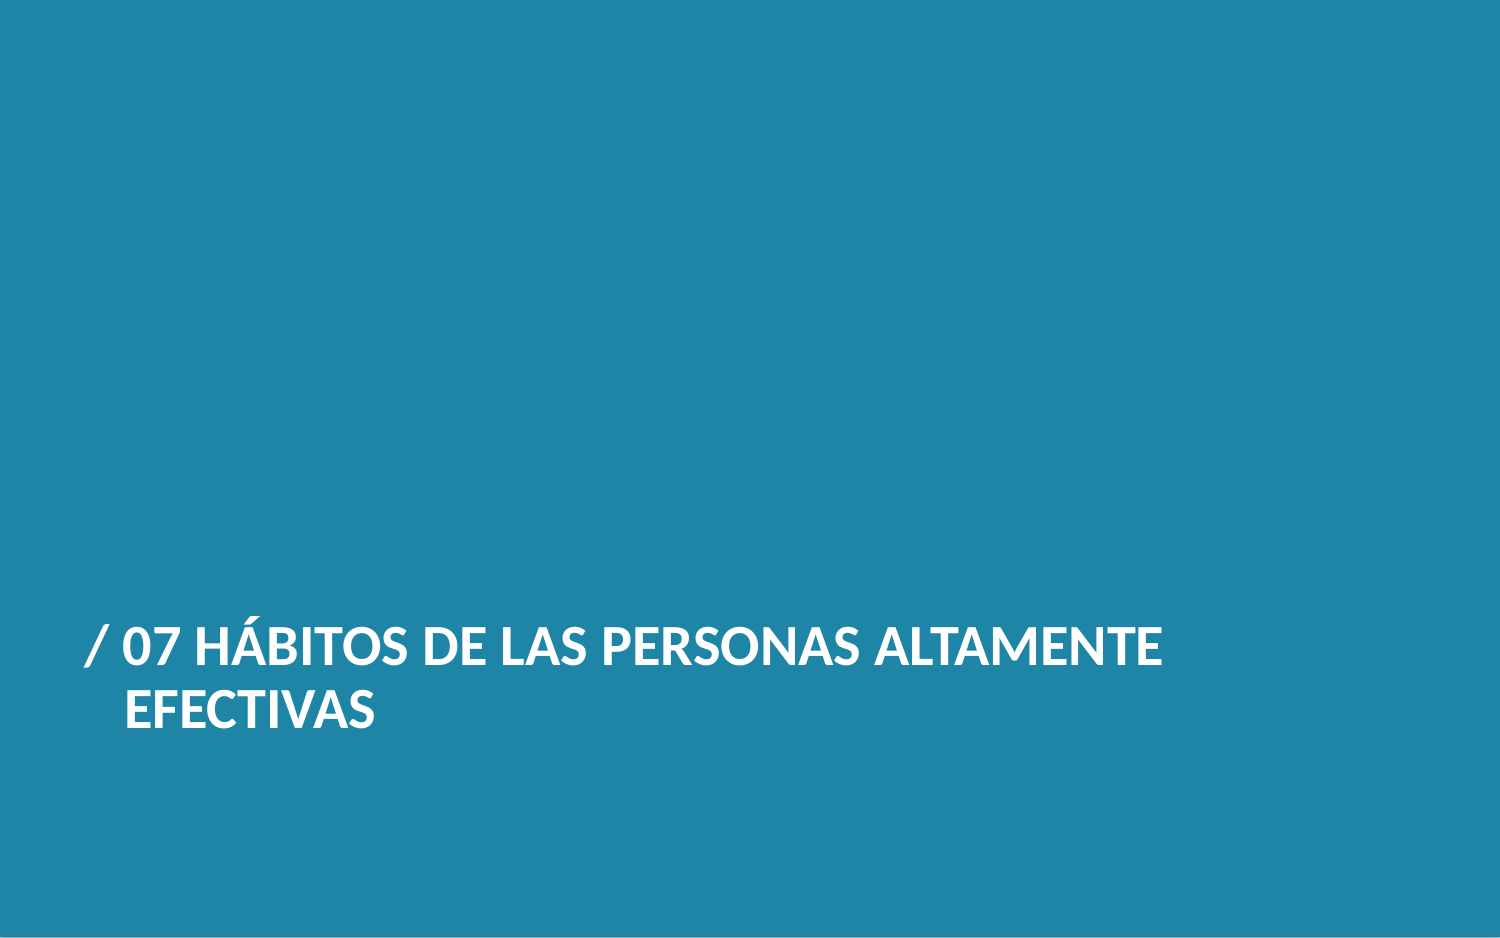

/ 07 HÁBITOS DE LAS PERSONAS ALTAMENTE
   EFECTIVAS